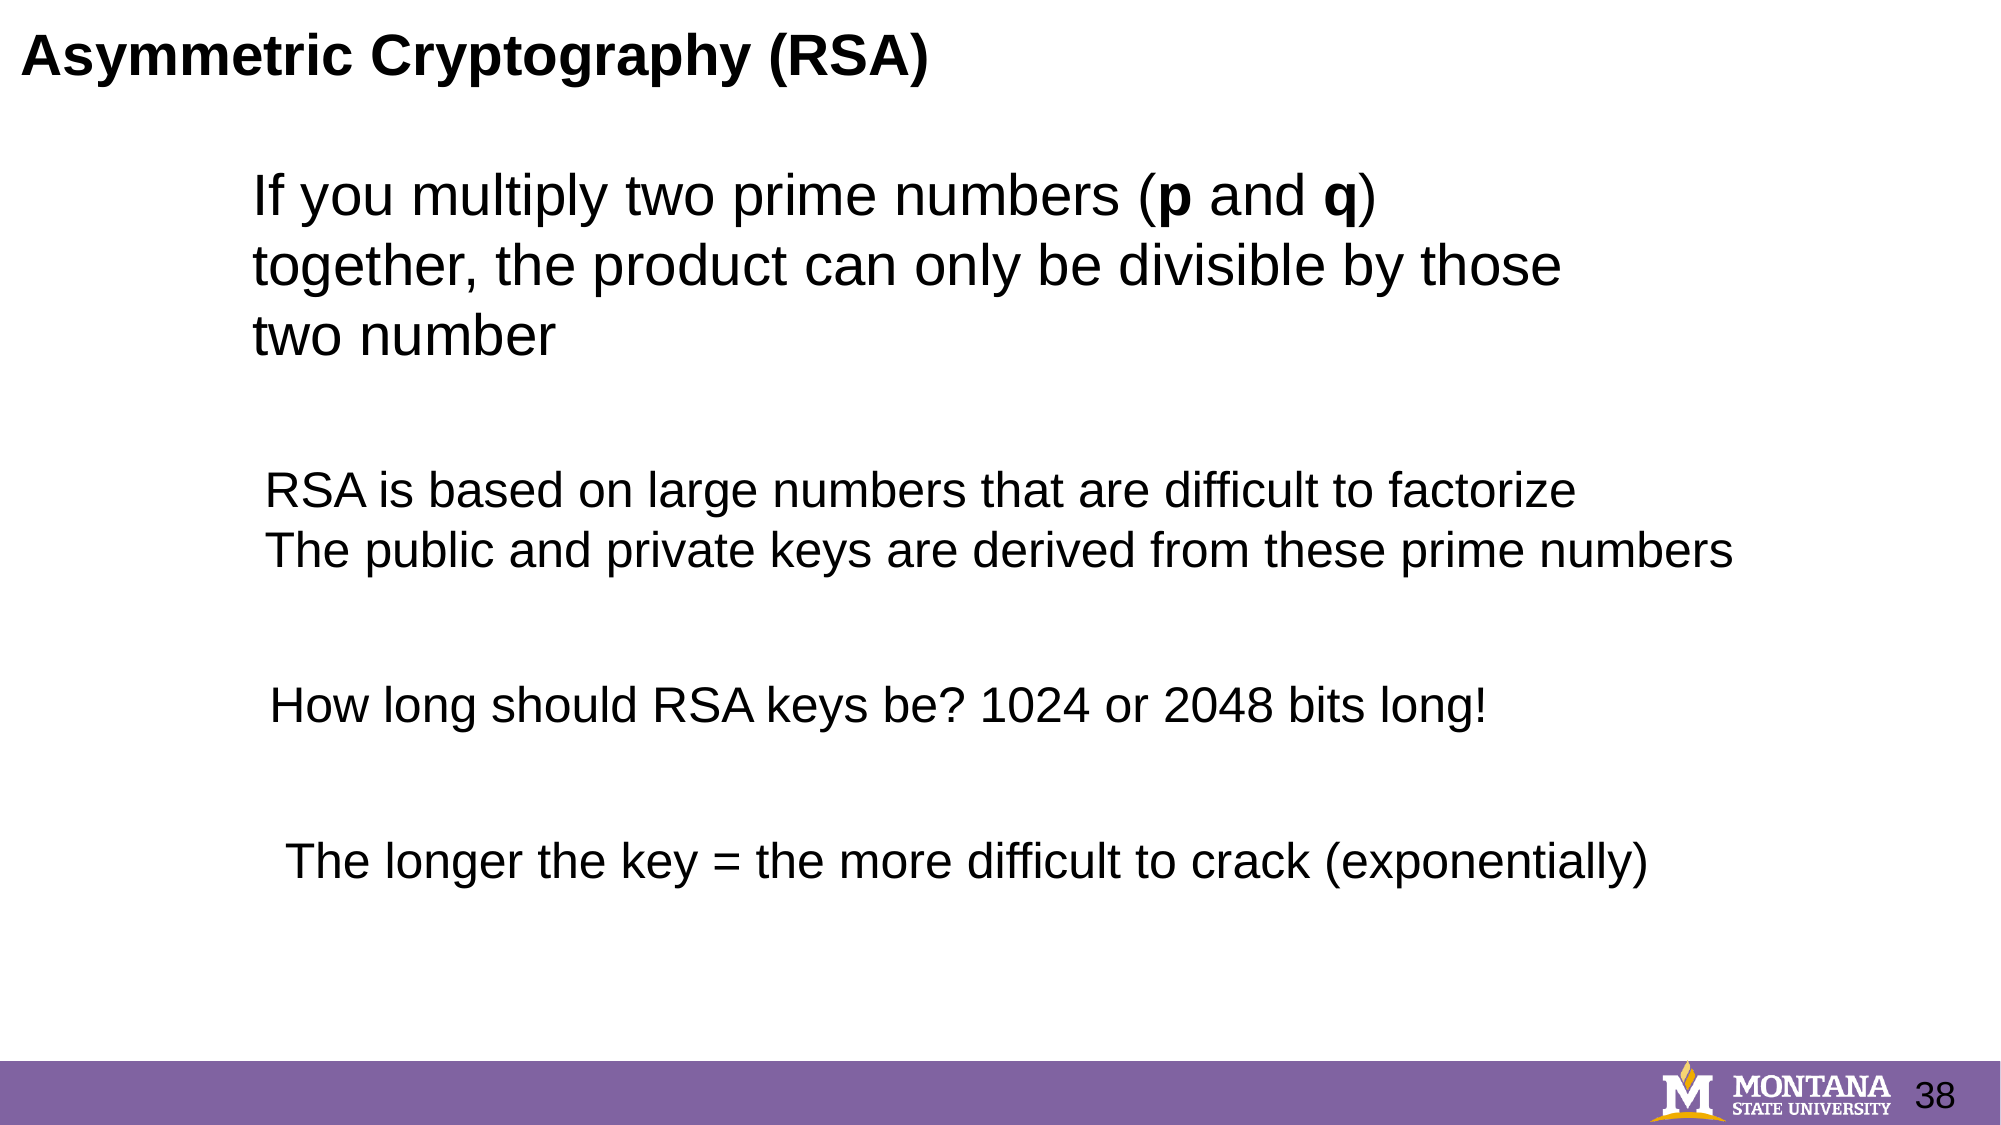

Asymmetric Cryptography (RSA)
If you multiply two prime numbers (p and q) together, the product can only be divisible by those two number
RSA is based on large numbers that are difficult to factorize
The public and private keys are derived from these prime numbers
How long should RSA keys be? 1024 or 2048 bits long!
The longer the key = the more difficult to crack (exponentially)
38